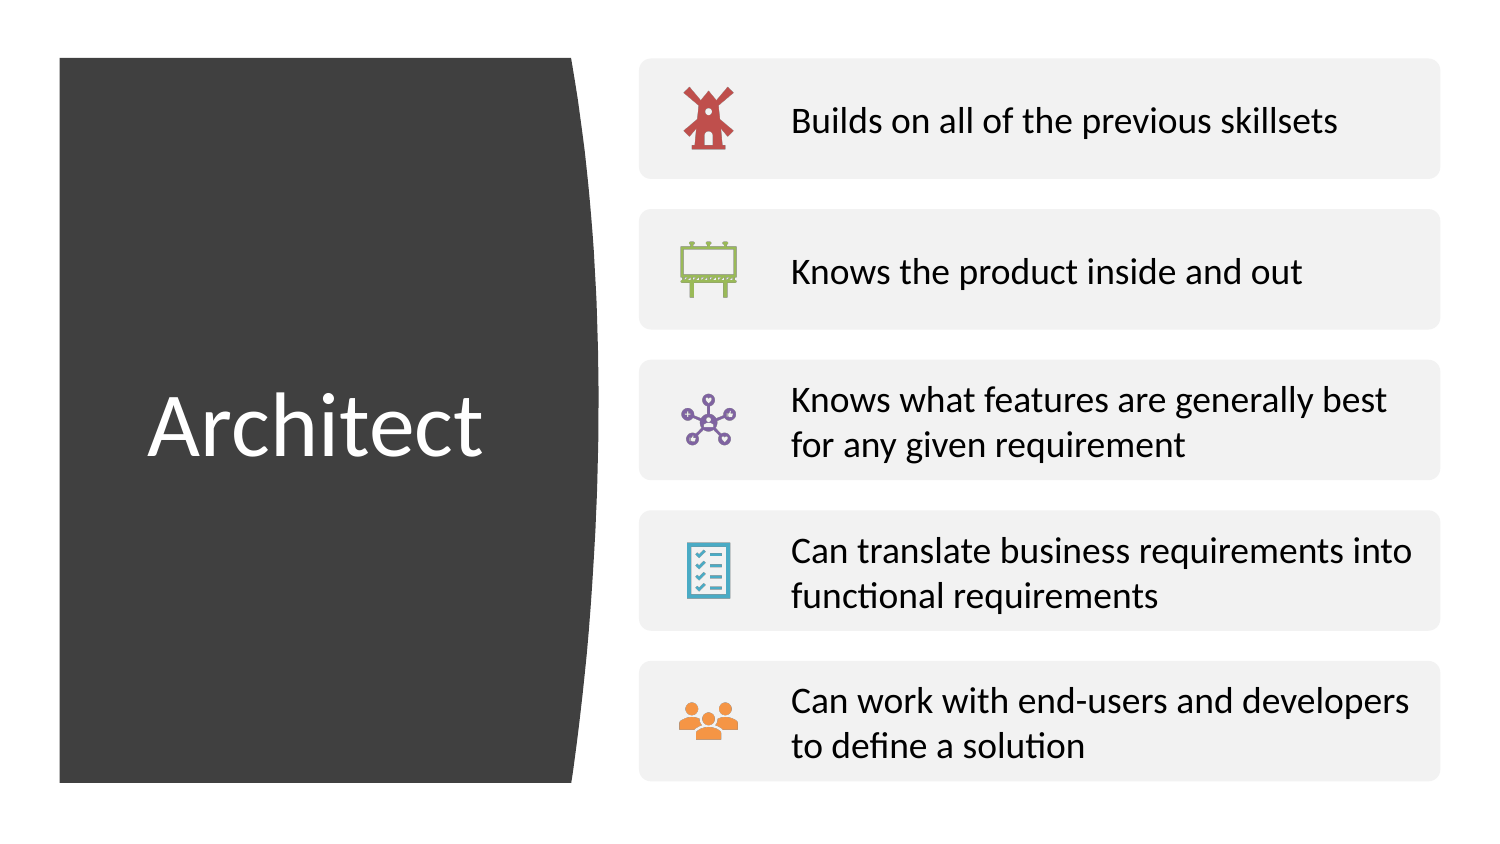

Builds on all of the previous skillsets
Knows the product inside and out
Knows what features are generally best for any given requirement
Can translate business requirements into functional requirements
Can work with end-users and developers to define a solution
# Architect